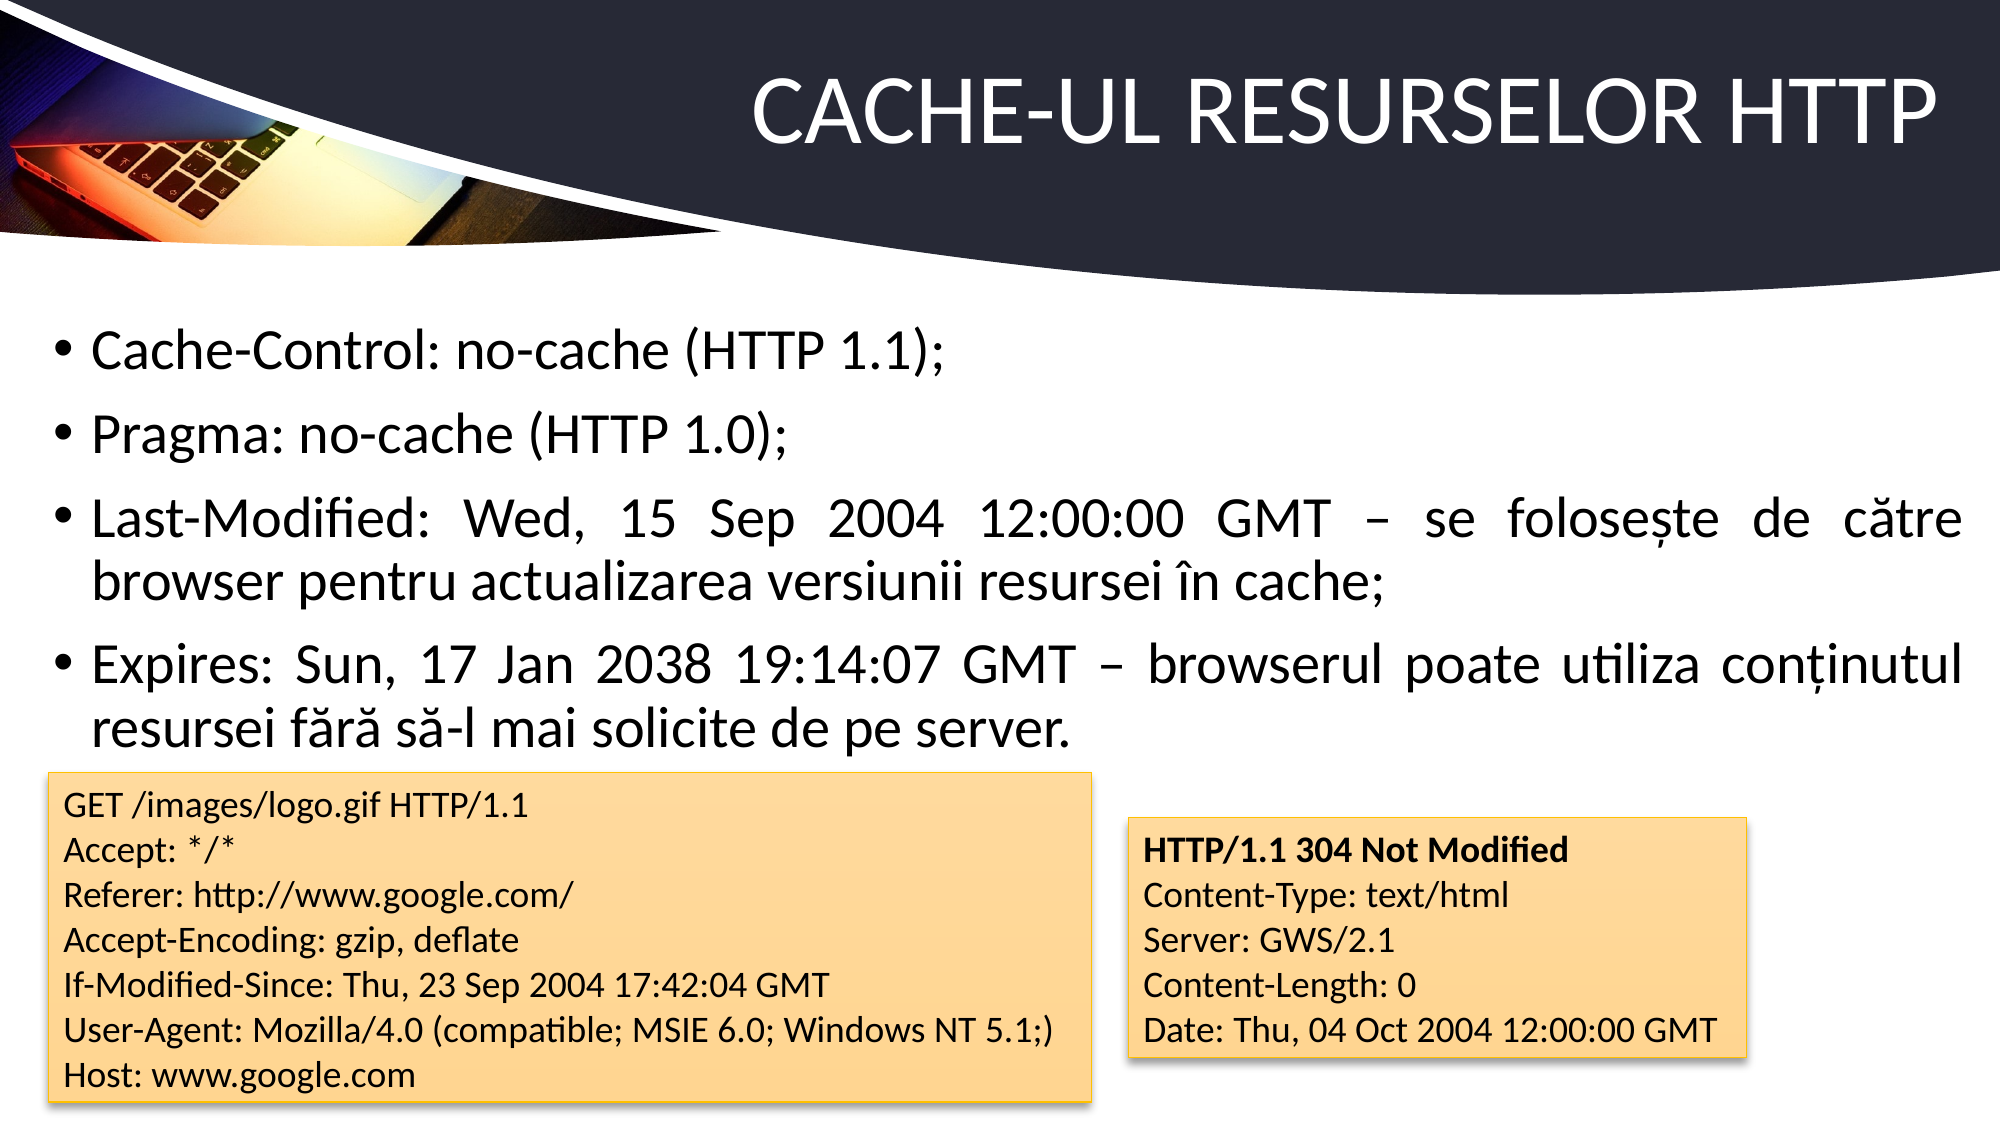

# Cache-ul resurselor HTTP
Cache-Control: no-cache (HTTP 1.1);
Pragma: no-cache (HTTP 1.0);
Last-Modified: Wed, 15 Sep 2004 12:00:00 GMT – se folosește de către browser pentru actualizarea versiunii resursei în cache;
Expires: Sun, 17 Jan 2038 19:14:07 GMT – browserul poate utiliza conținutul resursei fără să-l mai solicite de pe server.
GET /images/logo.gif HTTP/1.1
Accept: */*
Referer: http://www.google.com/
Accept-Encoding: gzip, deflate
If-Modified-Since: Thu, 23 Sep 2004 17:42:04 GMT
User-Agent: Mozilla/4.0 (compatible; MSIE 6.0; Windows NT 5.1;)
Host: www.google.com
HTTP/1.1 304 Not Modified
Content-Type: text/html
Server: GWS/2.1
Content-Length: 0
Date: Thu, 04 Oct 2004 12:00:00 GMT